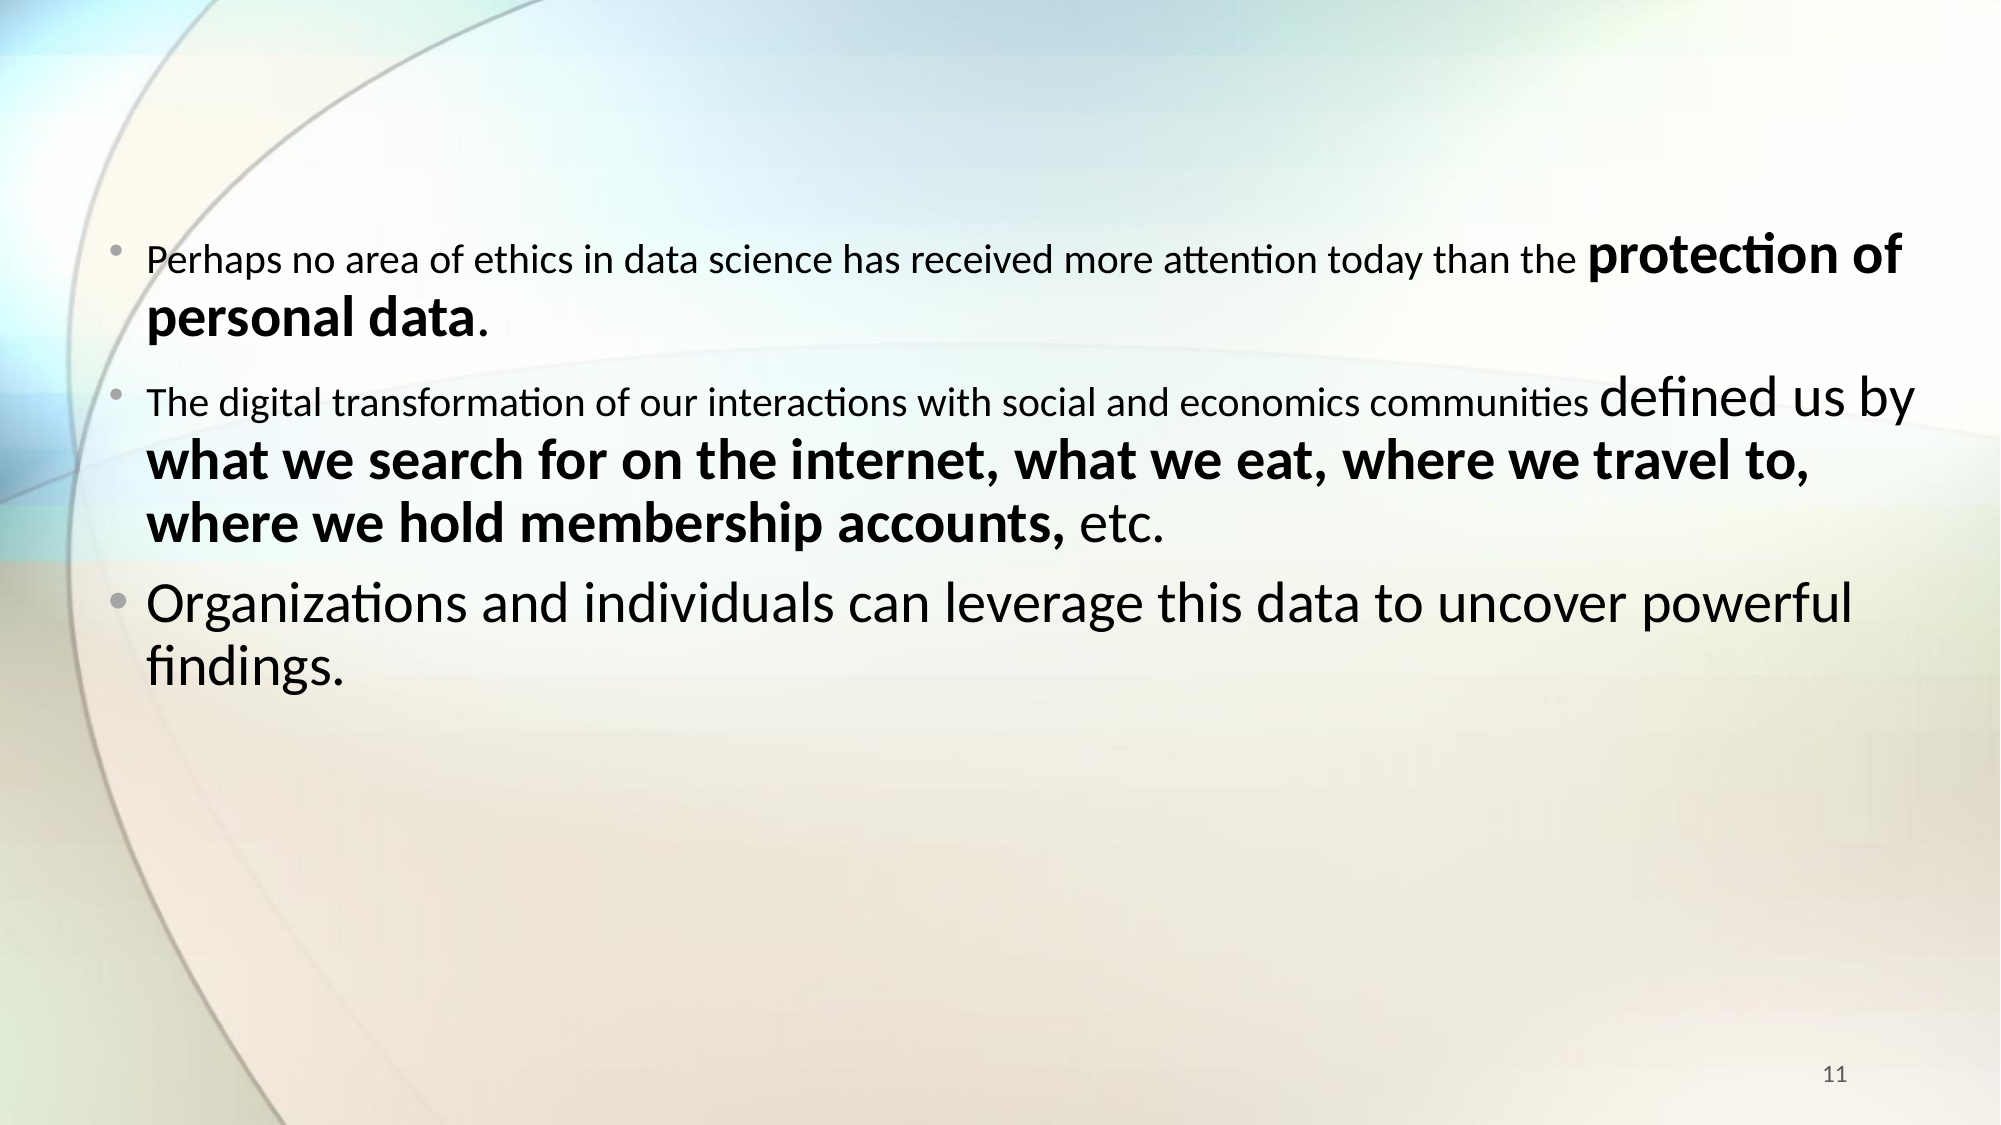

Perhaps no area of ethics in data science has received more attention today than the protection of personal data.
The digital transformation of our interactions with social and economics communities defined us by what we search for on the internet, what we eat, where we travel to, where we hold membership accounts, etc.
Organizations and individuals can leverage this data to uncover powerful findings.
11